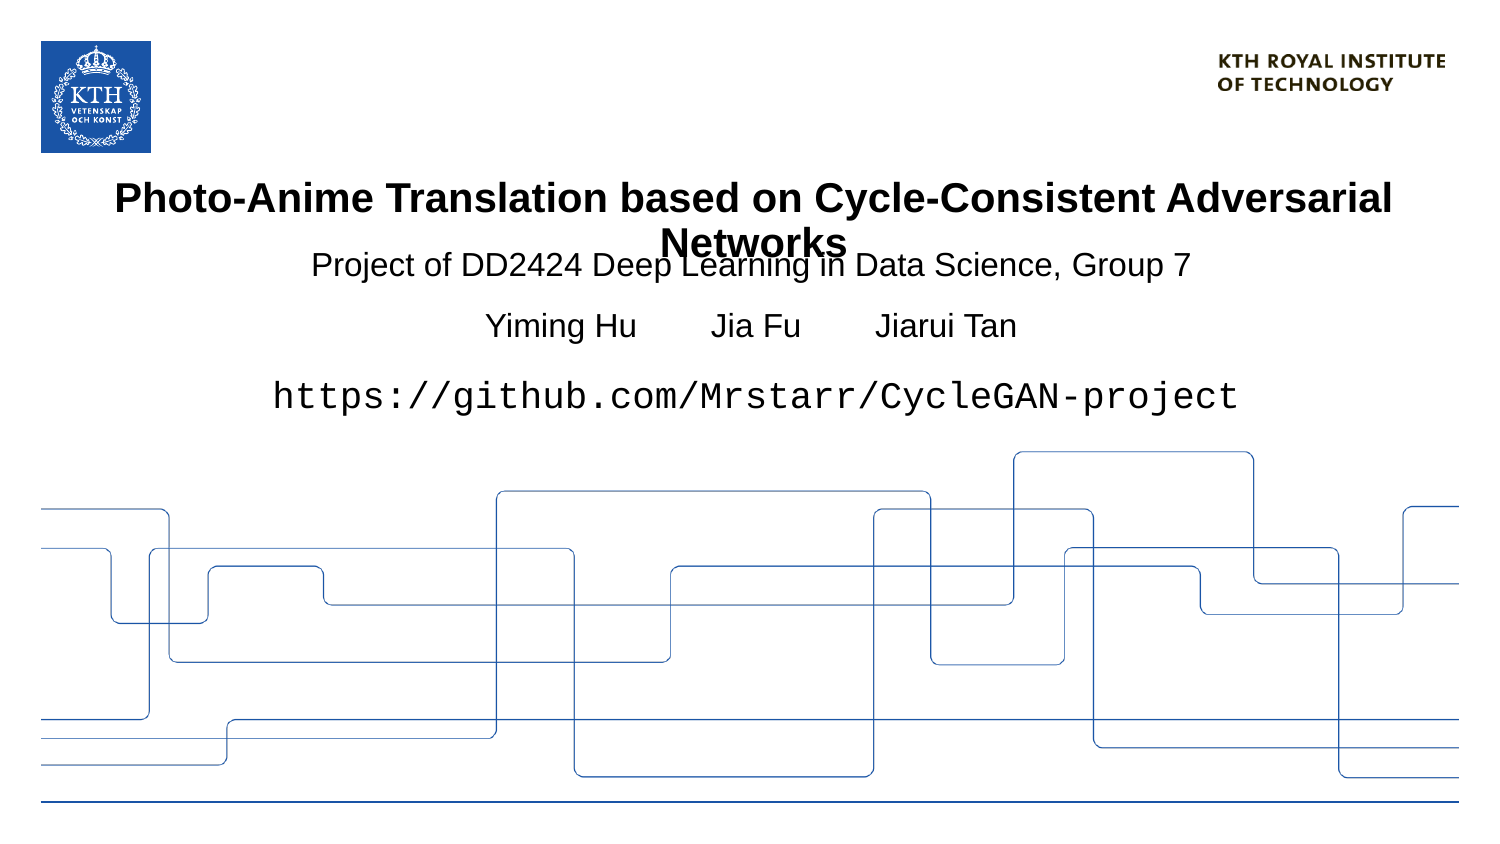

# Photo-Anime Translation based on Cycle-Consistent Adversarial Networks
Project of DD2424 Deep Learning in Data Science, Group 7
Yiming Hu        Jia Fu        Jiarui Tan
https://github.com/Mrstarr/CycleGAN-project